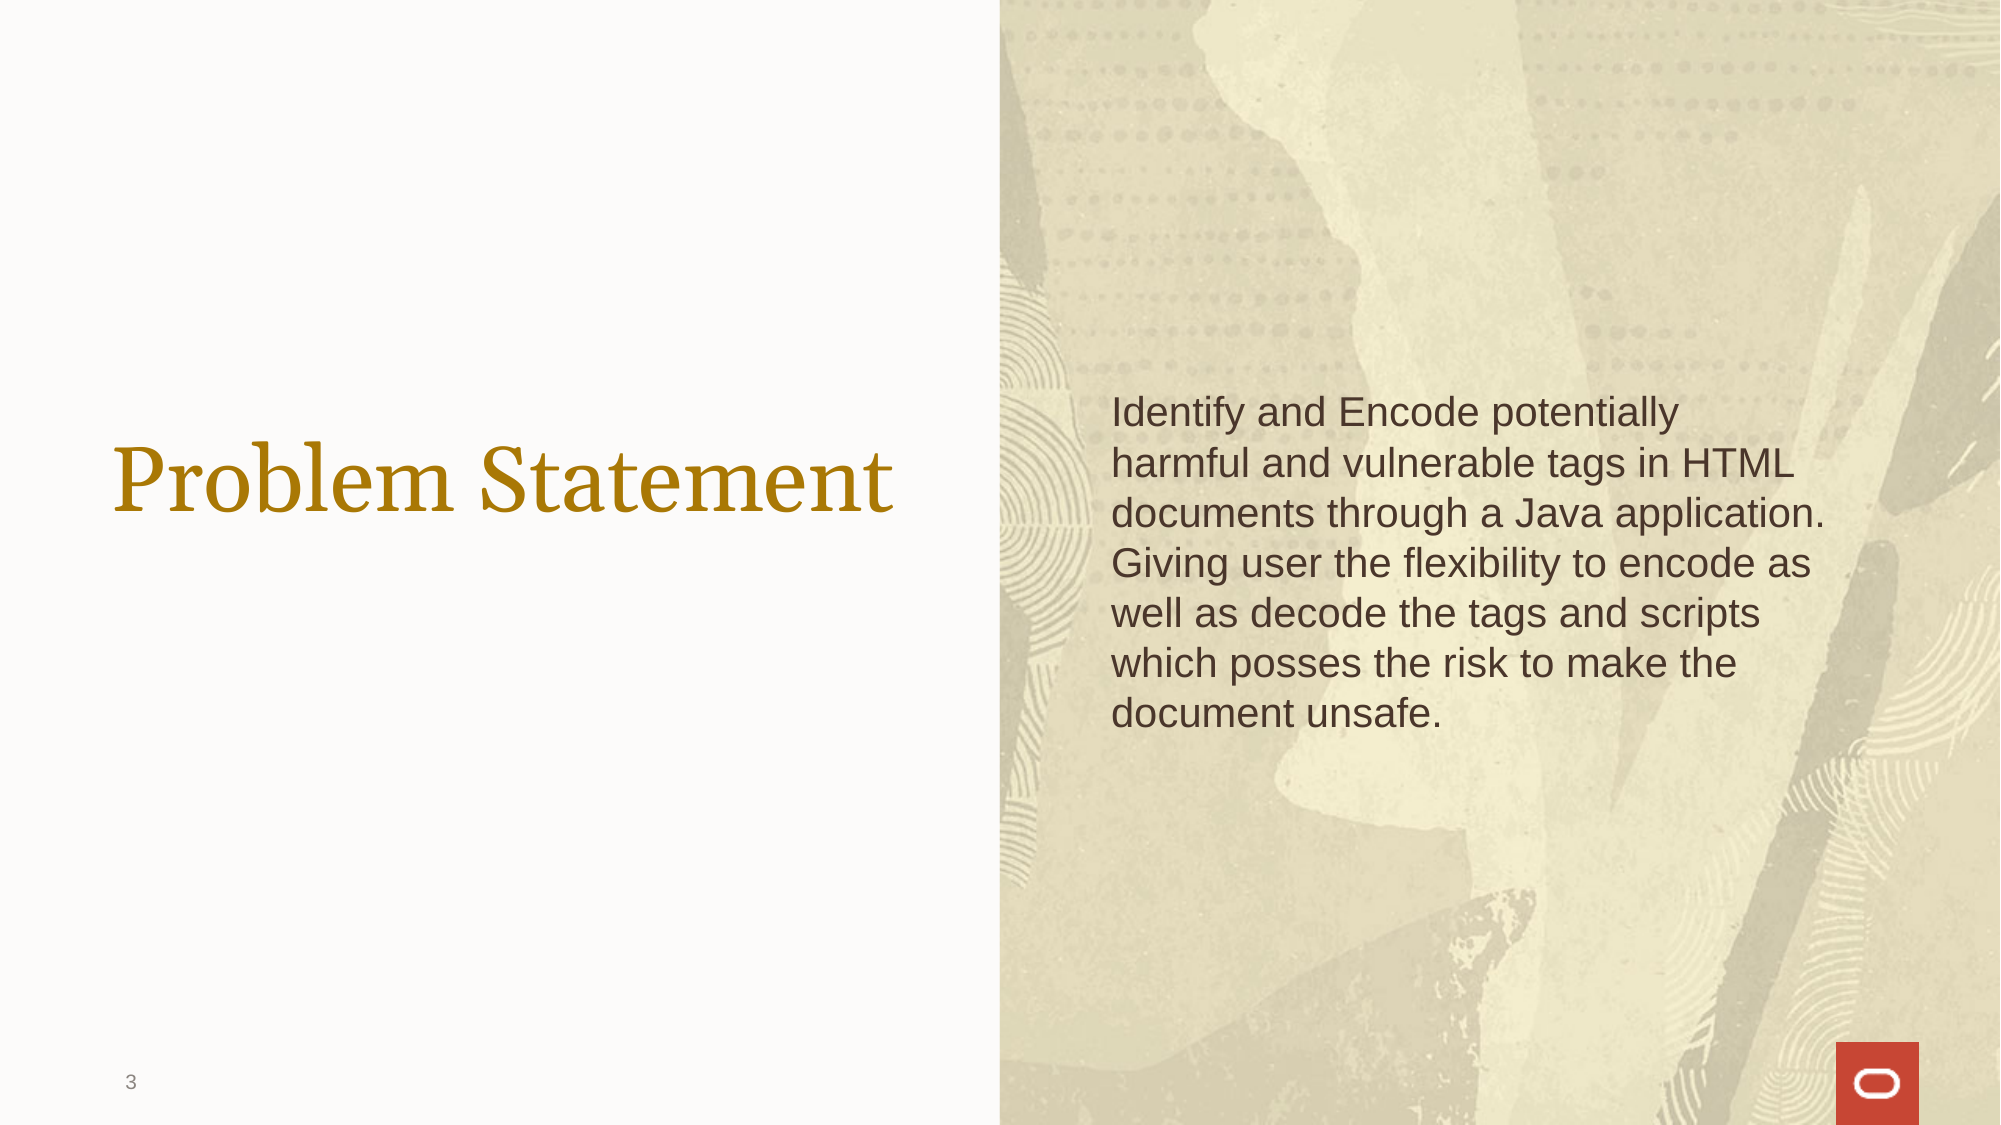

Identify and Encode potentially harmful and vulnerable tags in HTML documents through a Java application. Giving user the flexibility to encode as well as decode the tags and scripts which posses the risk to make the document unsafe.
Problem Statement
3